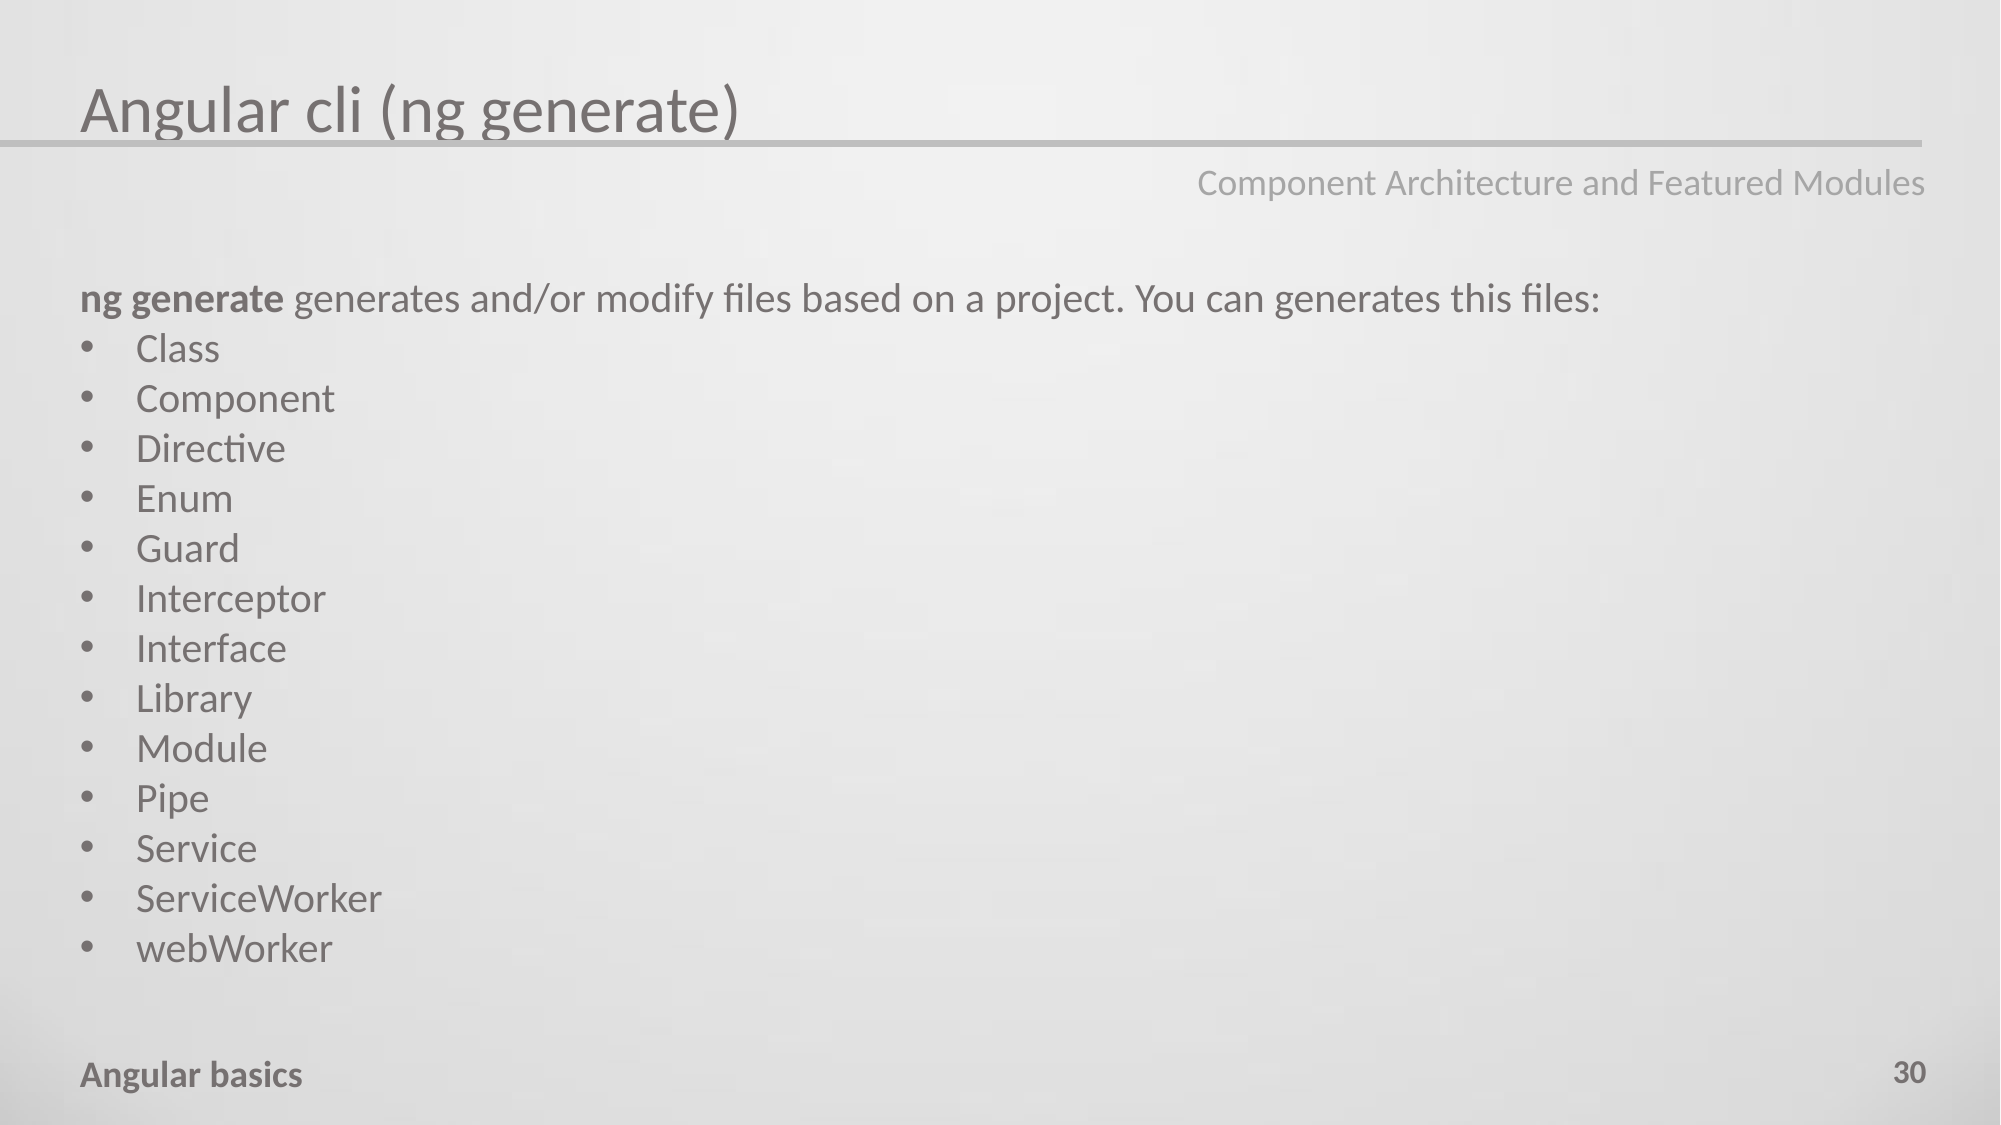

Angular cli (ng generate)
Component Architecture and Featured Modules
ng generate generates and/or modify files based on a project. You can generates this files:
Class
Component
Directive
Enum
Guard
Interceptor
Interface
Library
Module
Pipe
Service
ServiceWorker
webWorker
30
Angular basics